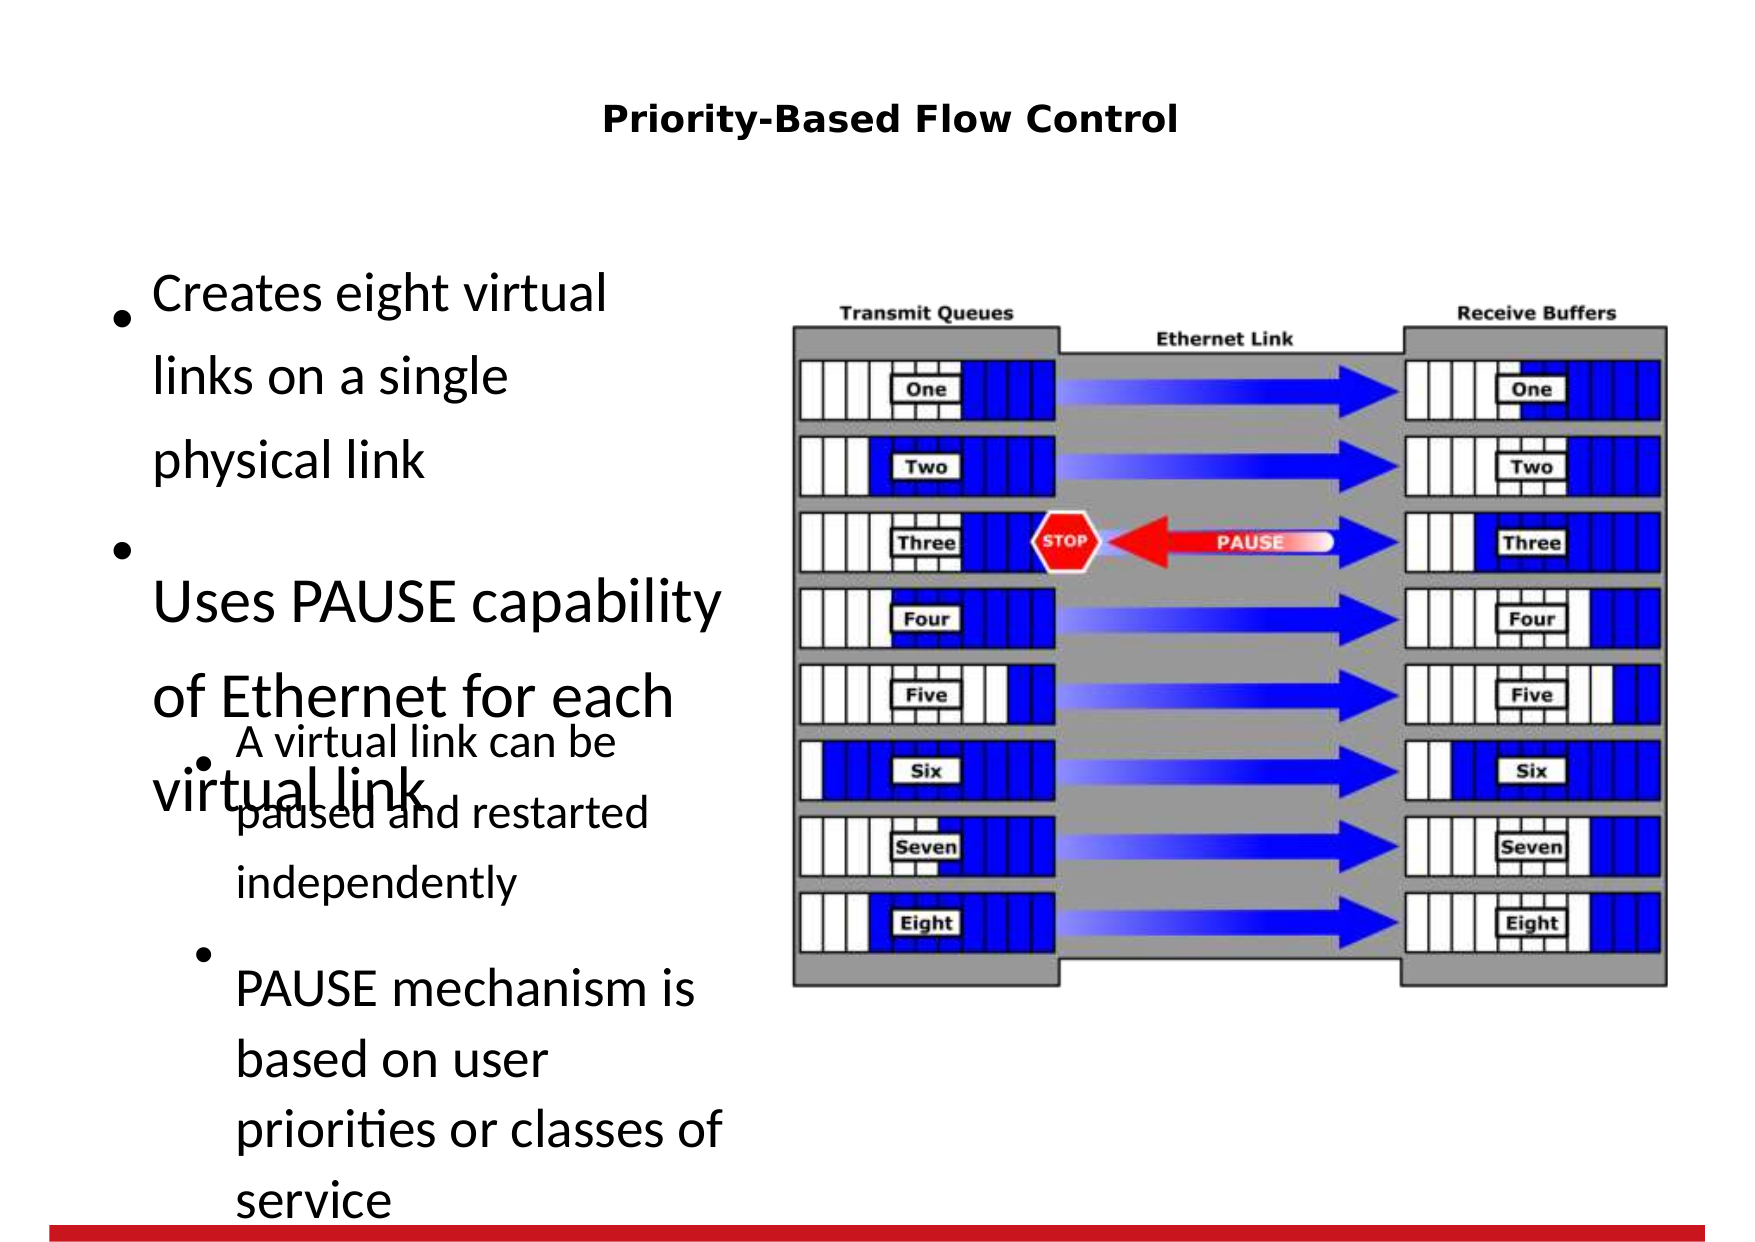

Priority-Based Flow Control
•
Creates eight virtual
links on a single
physical link
Uses PAUSE capability
of Ethernet for each
virtual link

•
•
A virtual link can be
paused and restarted
independently
PAUSE mechanism is based on user priorities or classes of service
•